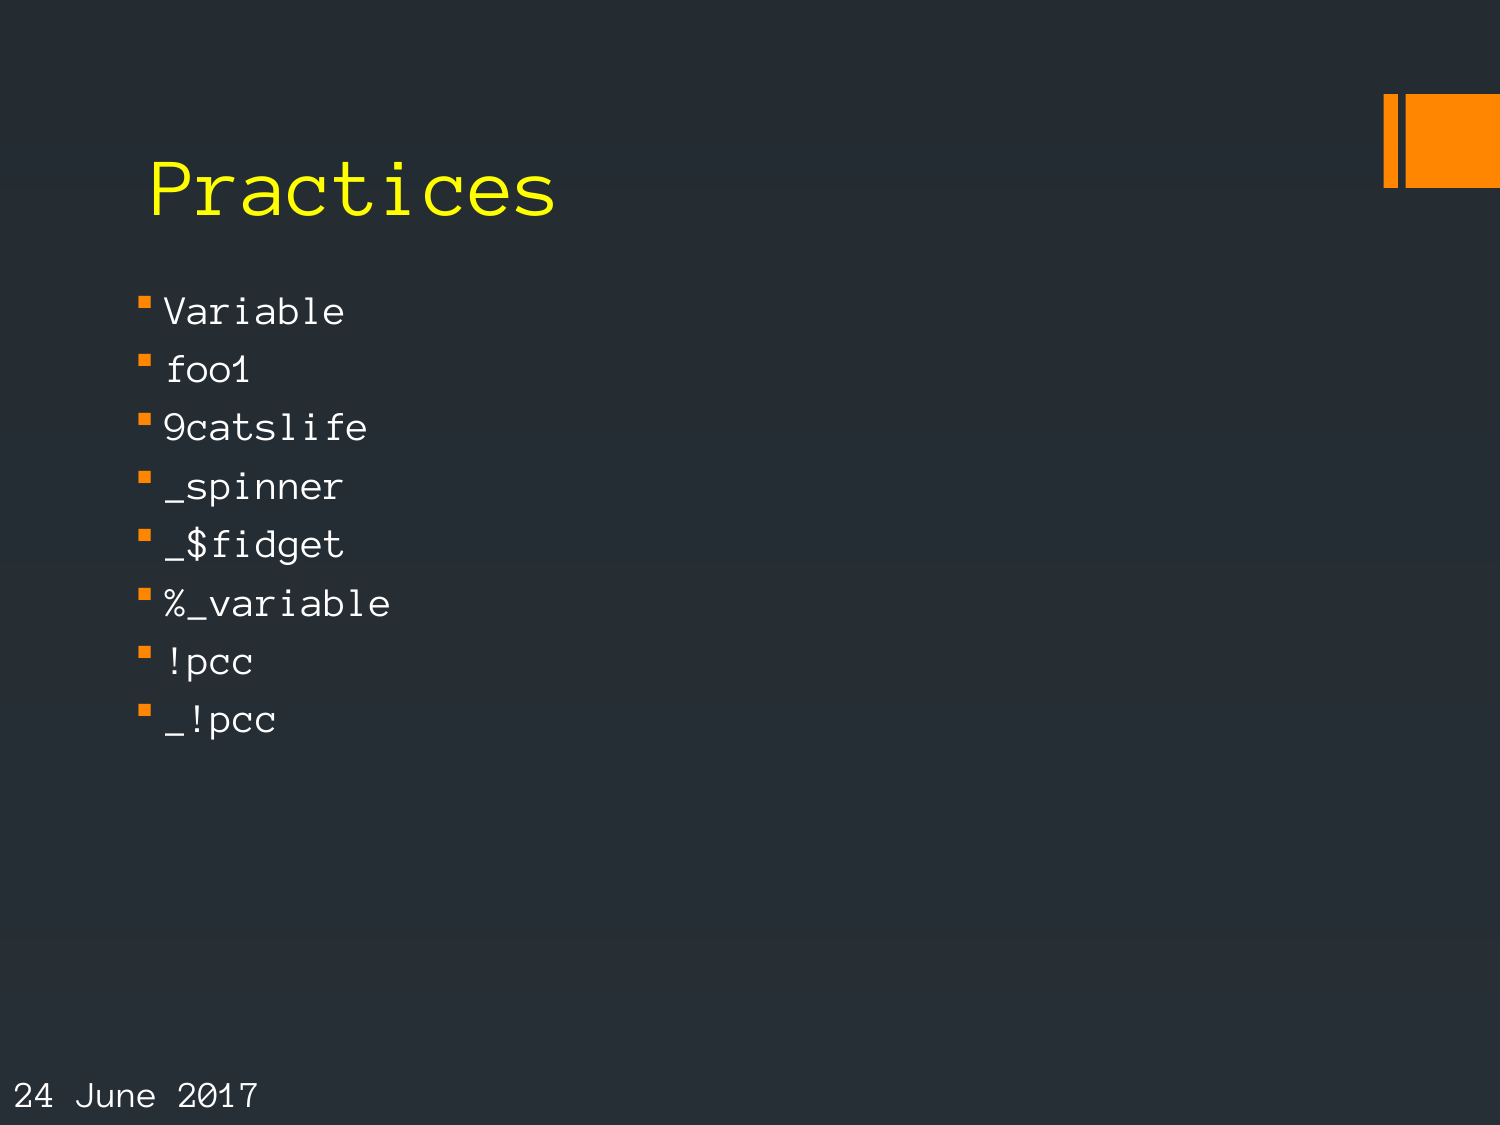

# Practices
Variable
foo1
9catslife
_spinner
_$fidget
%_variable
!pcc
_!pcc